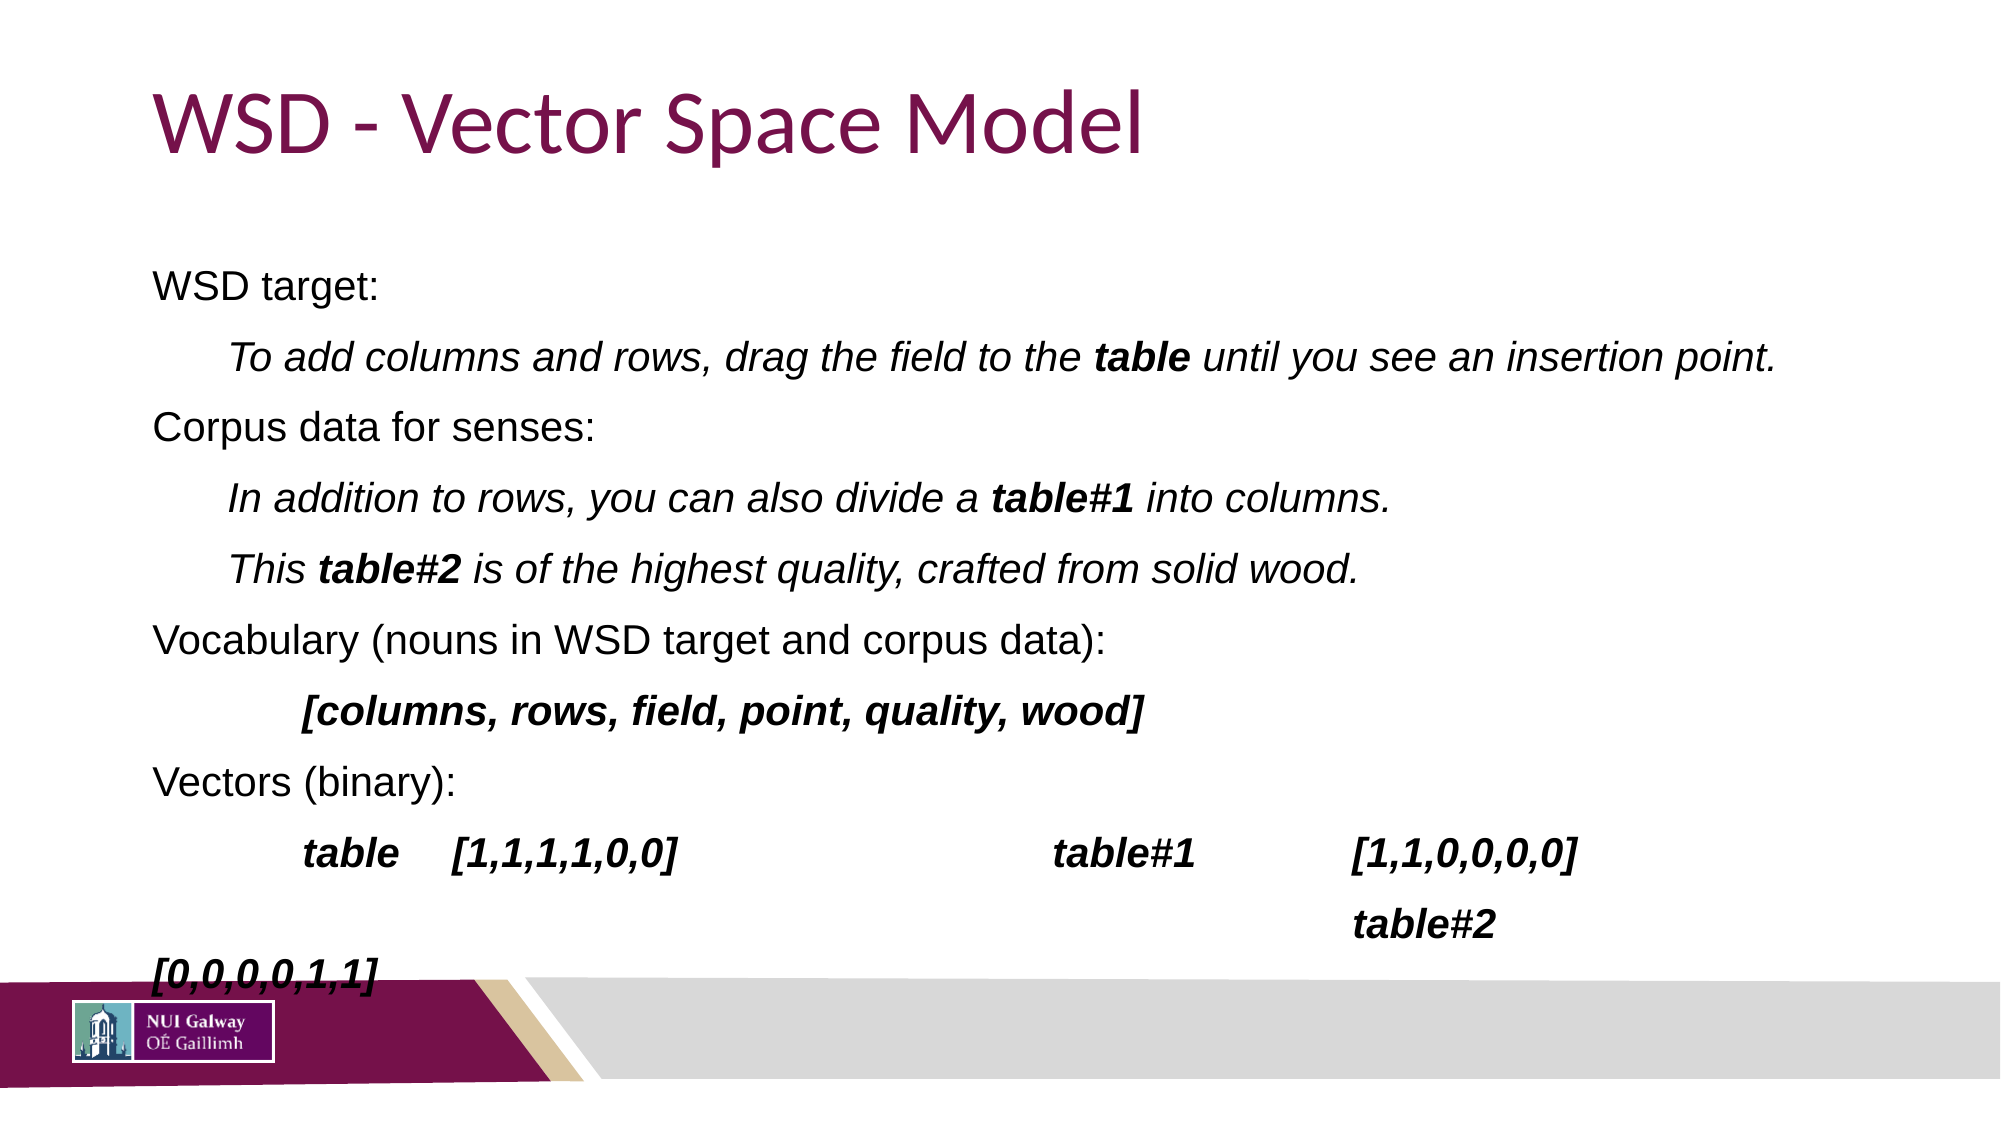

# WSD - Vector Space Model
WSD target:
To add columns and rows, drag the field to the table until you see an insertion point.
Corpus data for senses:
In addition to rows, you can also divide a table#1 into columns.
This table#2 is of the highest quality, crafted from solid wood.
Vocabulary (nouns in WSD target and corpus data):
	[columns, rows, field, point, quality, wood]
Vectors (binary):
	table	[1,1,1,1,0,0]			table#1		[1,1,0,0,0,0]
								table#2		[0,0,0,0,1,1]